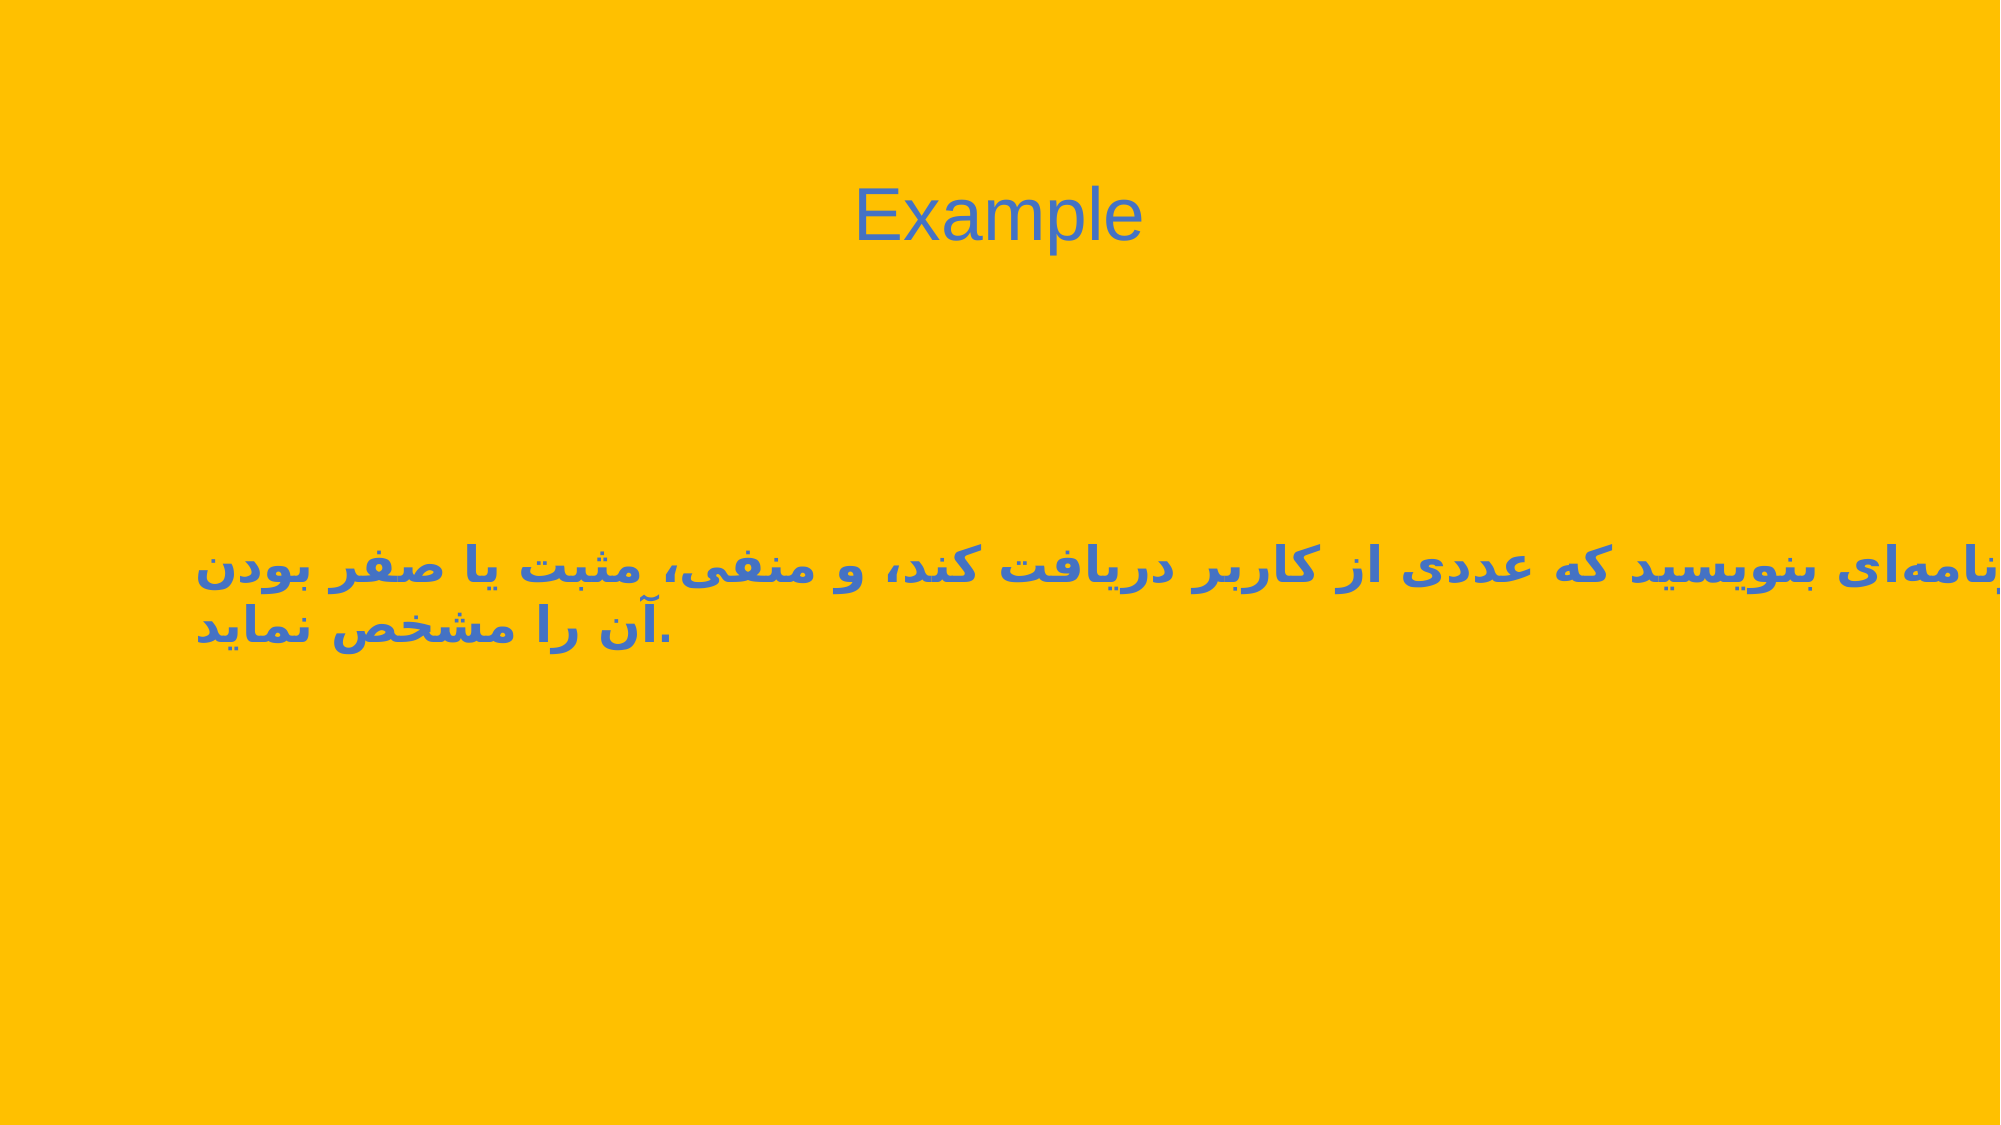

Example
برنامه‌ای بنویسید که عددی از کاربر دریافت کند، و منفی، مثبت یا صفر بودن آن را مشخص نماید.